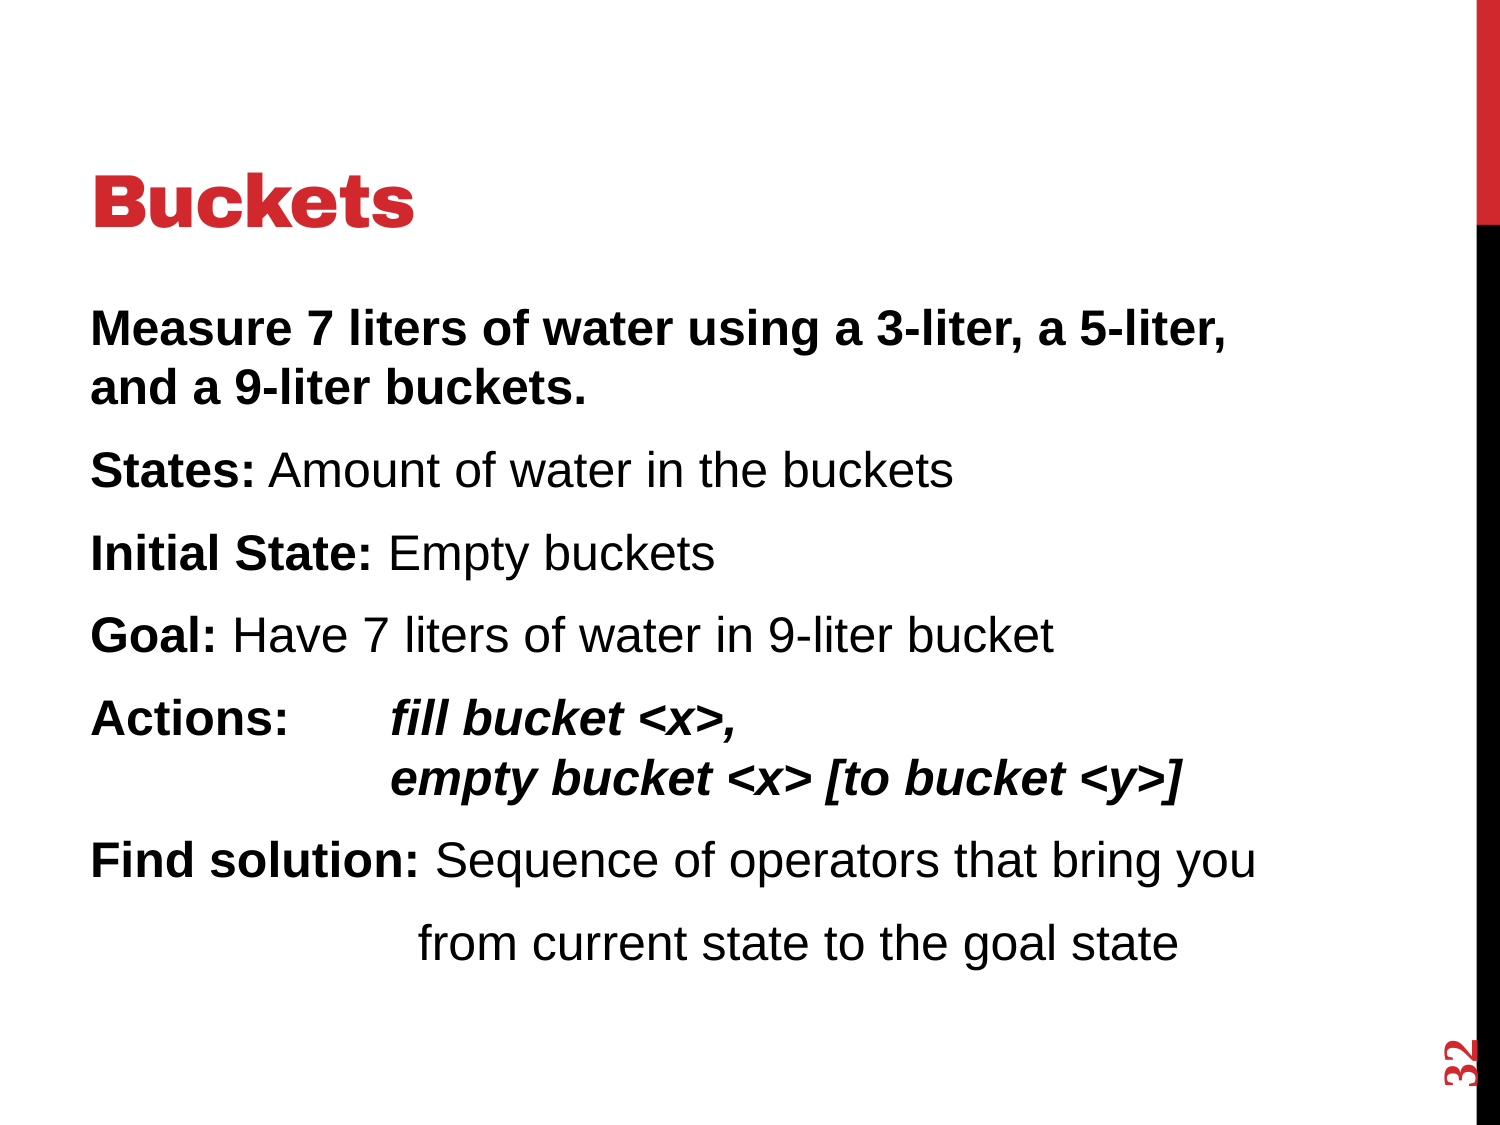

# Buckets
Measure 7 liters of water using a 3-liter, a 5-liter, and a 9-liter buckets.
States: Amount of water in the buckets
Initial State: Empty buckets
Goal: Have 7 liters of water in 9-liter bucket
Actions: 	fill bucket <x>,
		empty bucket <x> [to bucket <y>]
Find solution: Sequence of operators that bring you
		  from current state to the goal state
32